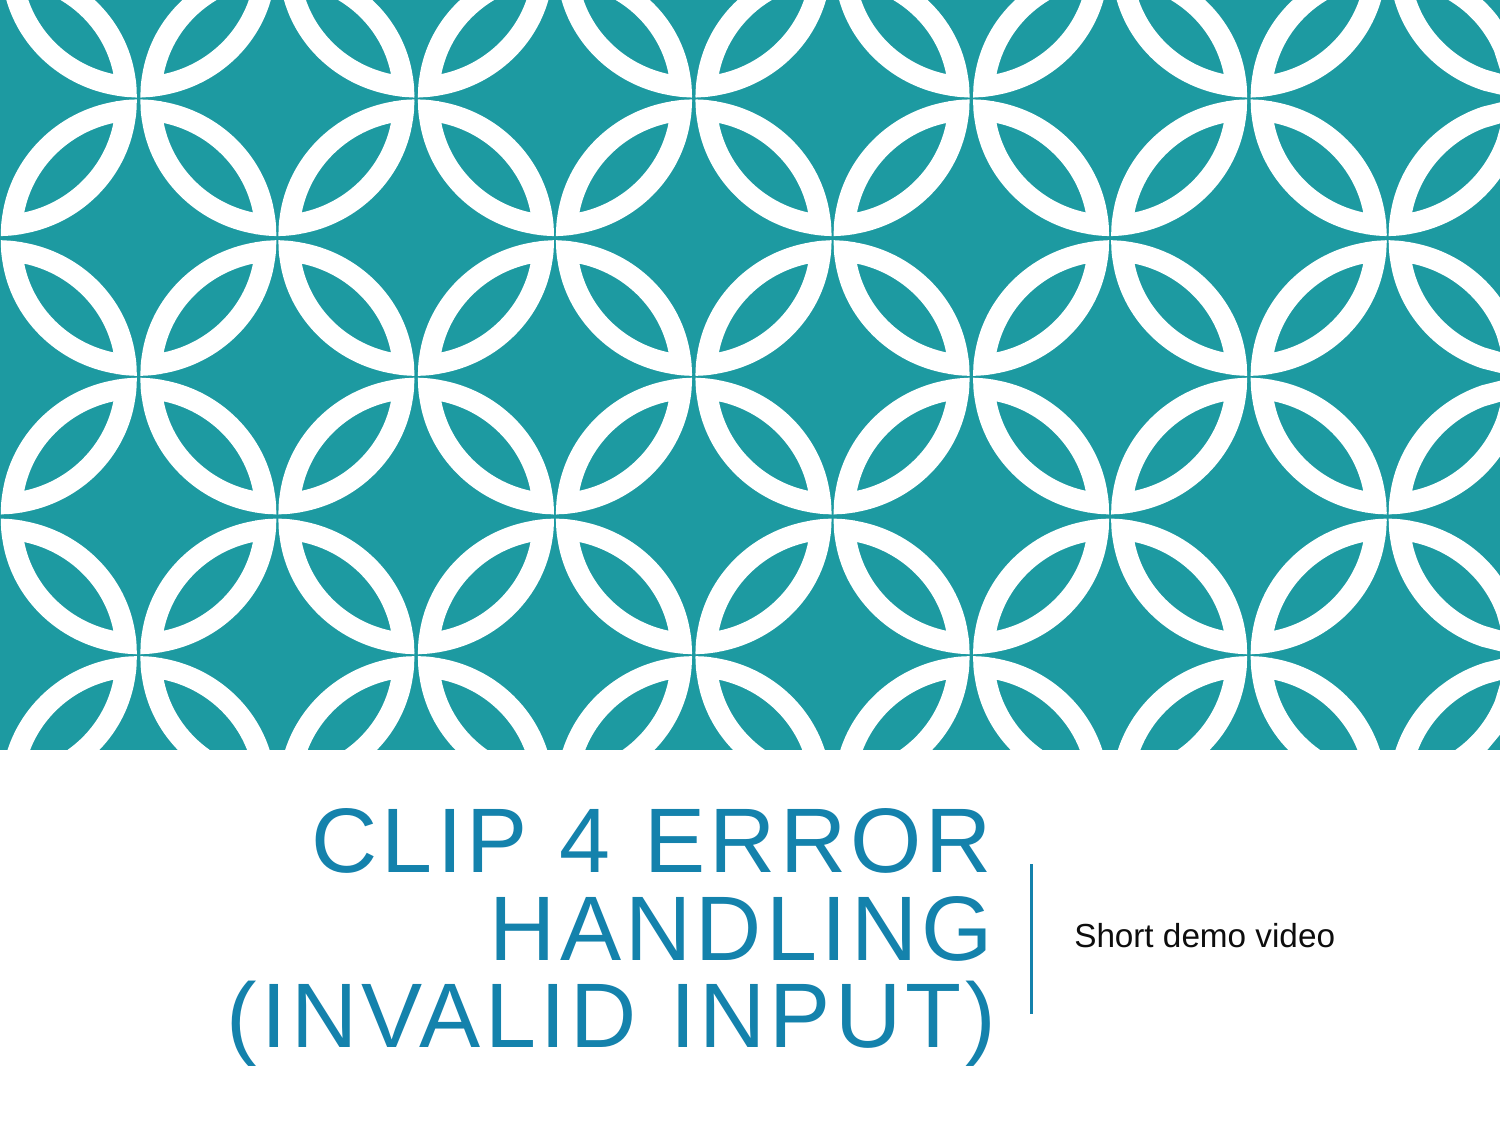

# Clip 4 error Handling (Invalid Input)
Short demo video